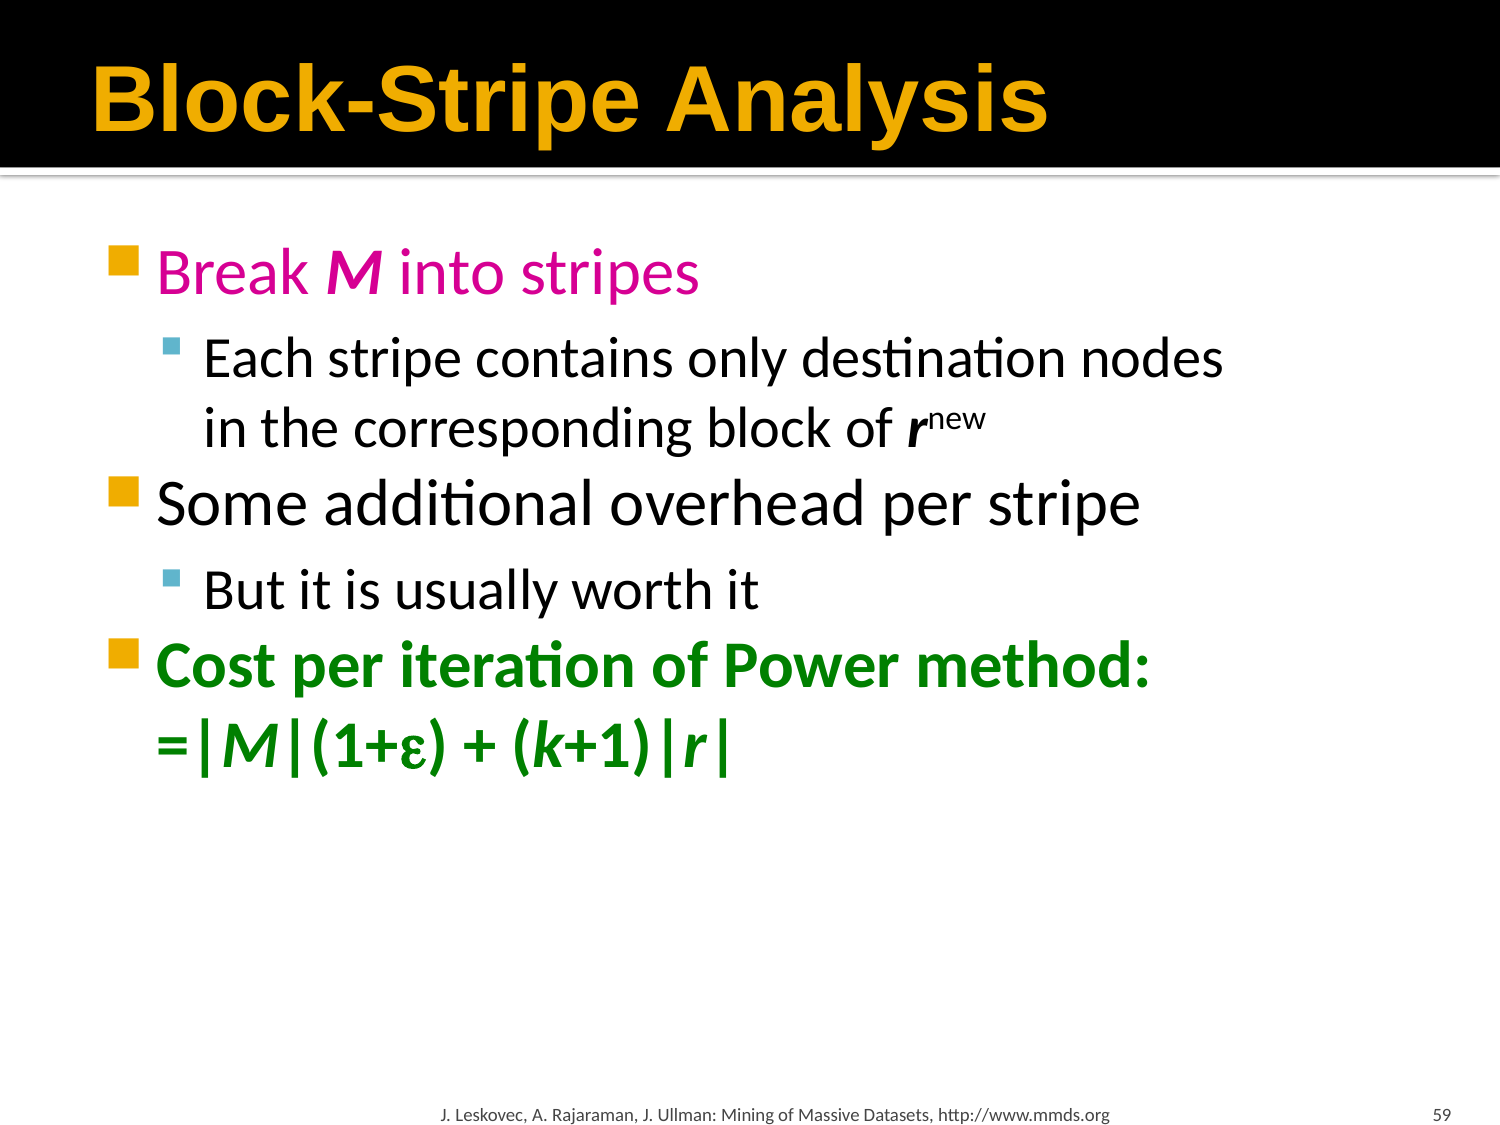

# Block-Stripe Analysis
Break M into stripes
Each stripe contains only destination nodes
in the corresponding block of rnew
Some additional overhead per stripe
But it is usually worth it
Cost per iteration of Power method:
=|M|(1+ε) + (k+1)|r|
J. Leskovec, A. Rajaraman, J. Ullman: Mining of Massive Datasets, http://www.mmds.org
59